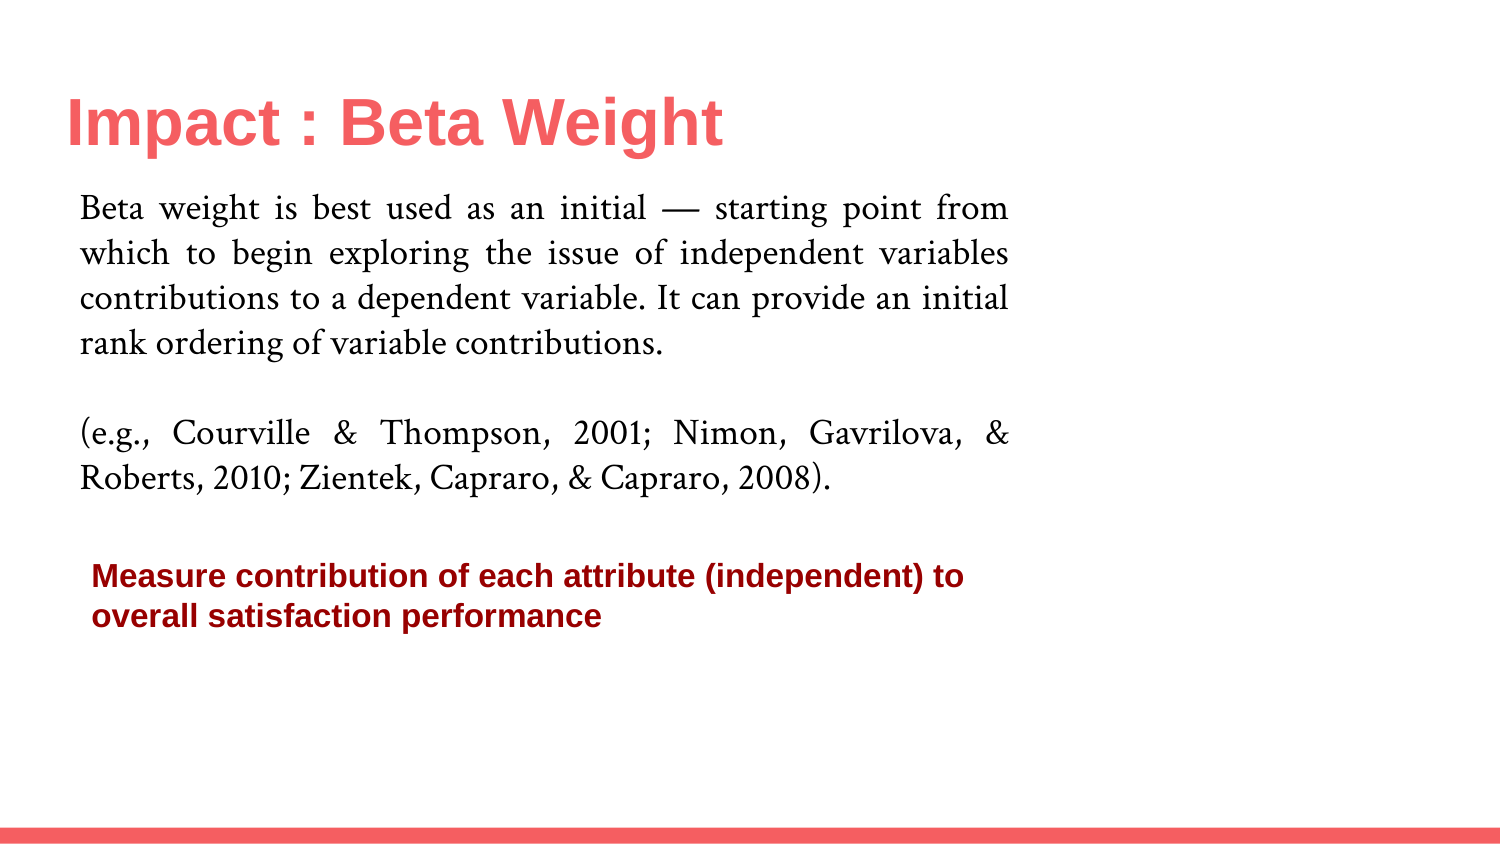

# Impact : Beta Weight
Beta weight is best used as an initial ― starting point from which to begin exploring the issue of independent variables contributions to a dependent variable. It can provide an initial rank ordering of variable contributions.

(e.g., Courville & Thompson, 2001; Nimon, Gavrilova, & Roberts, 2010; Zientek, Capraro, & Capraro, 2008).
Measure contribution of each attribute (independent) to overall satisfaction performance